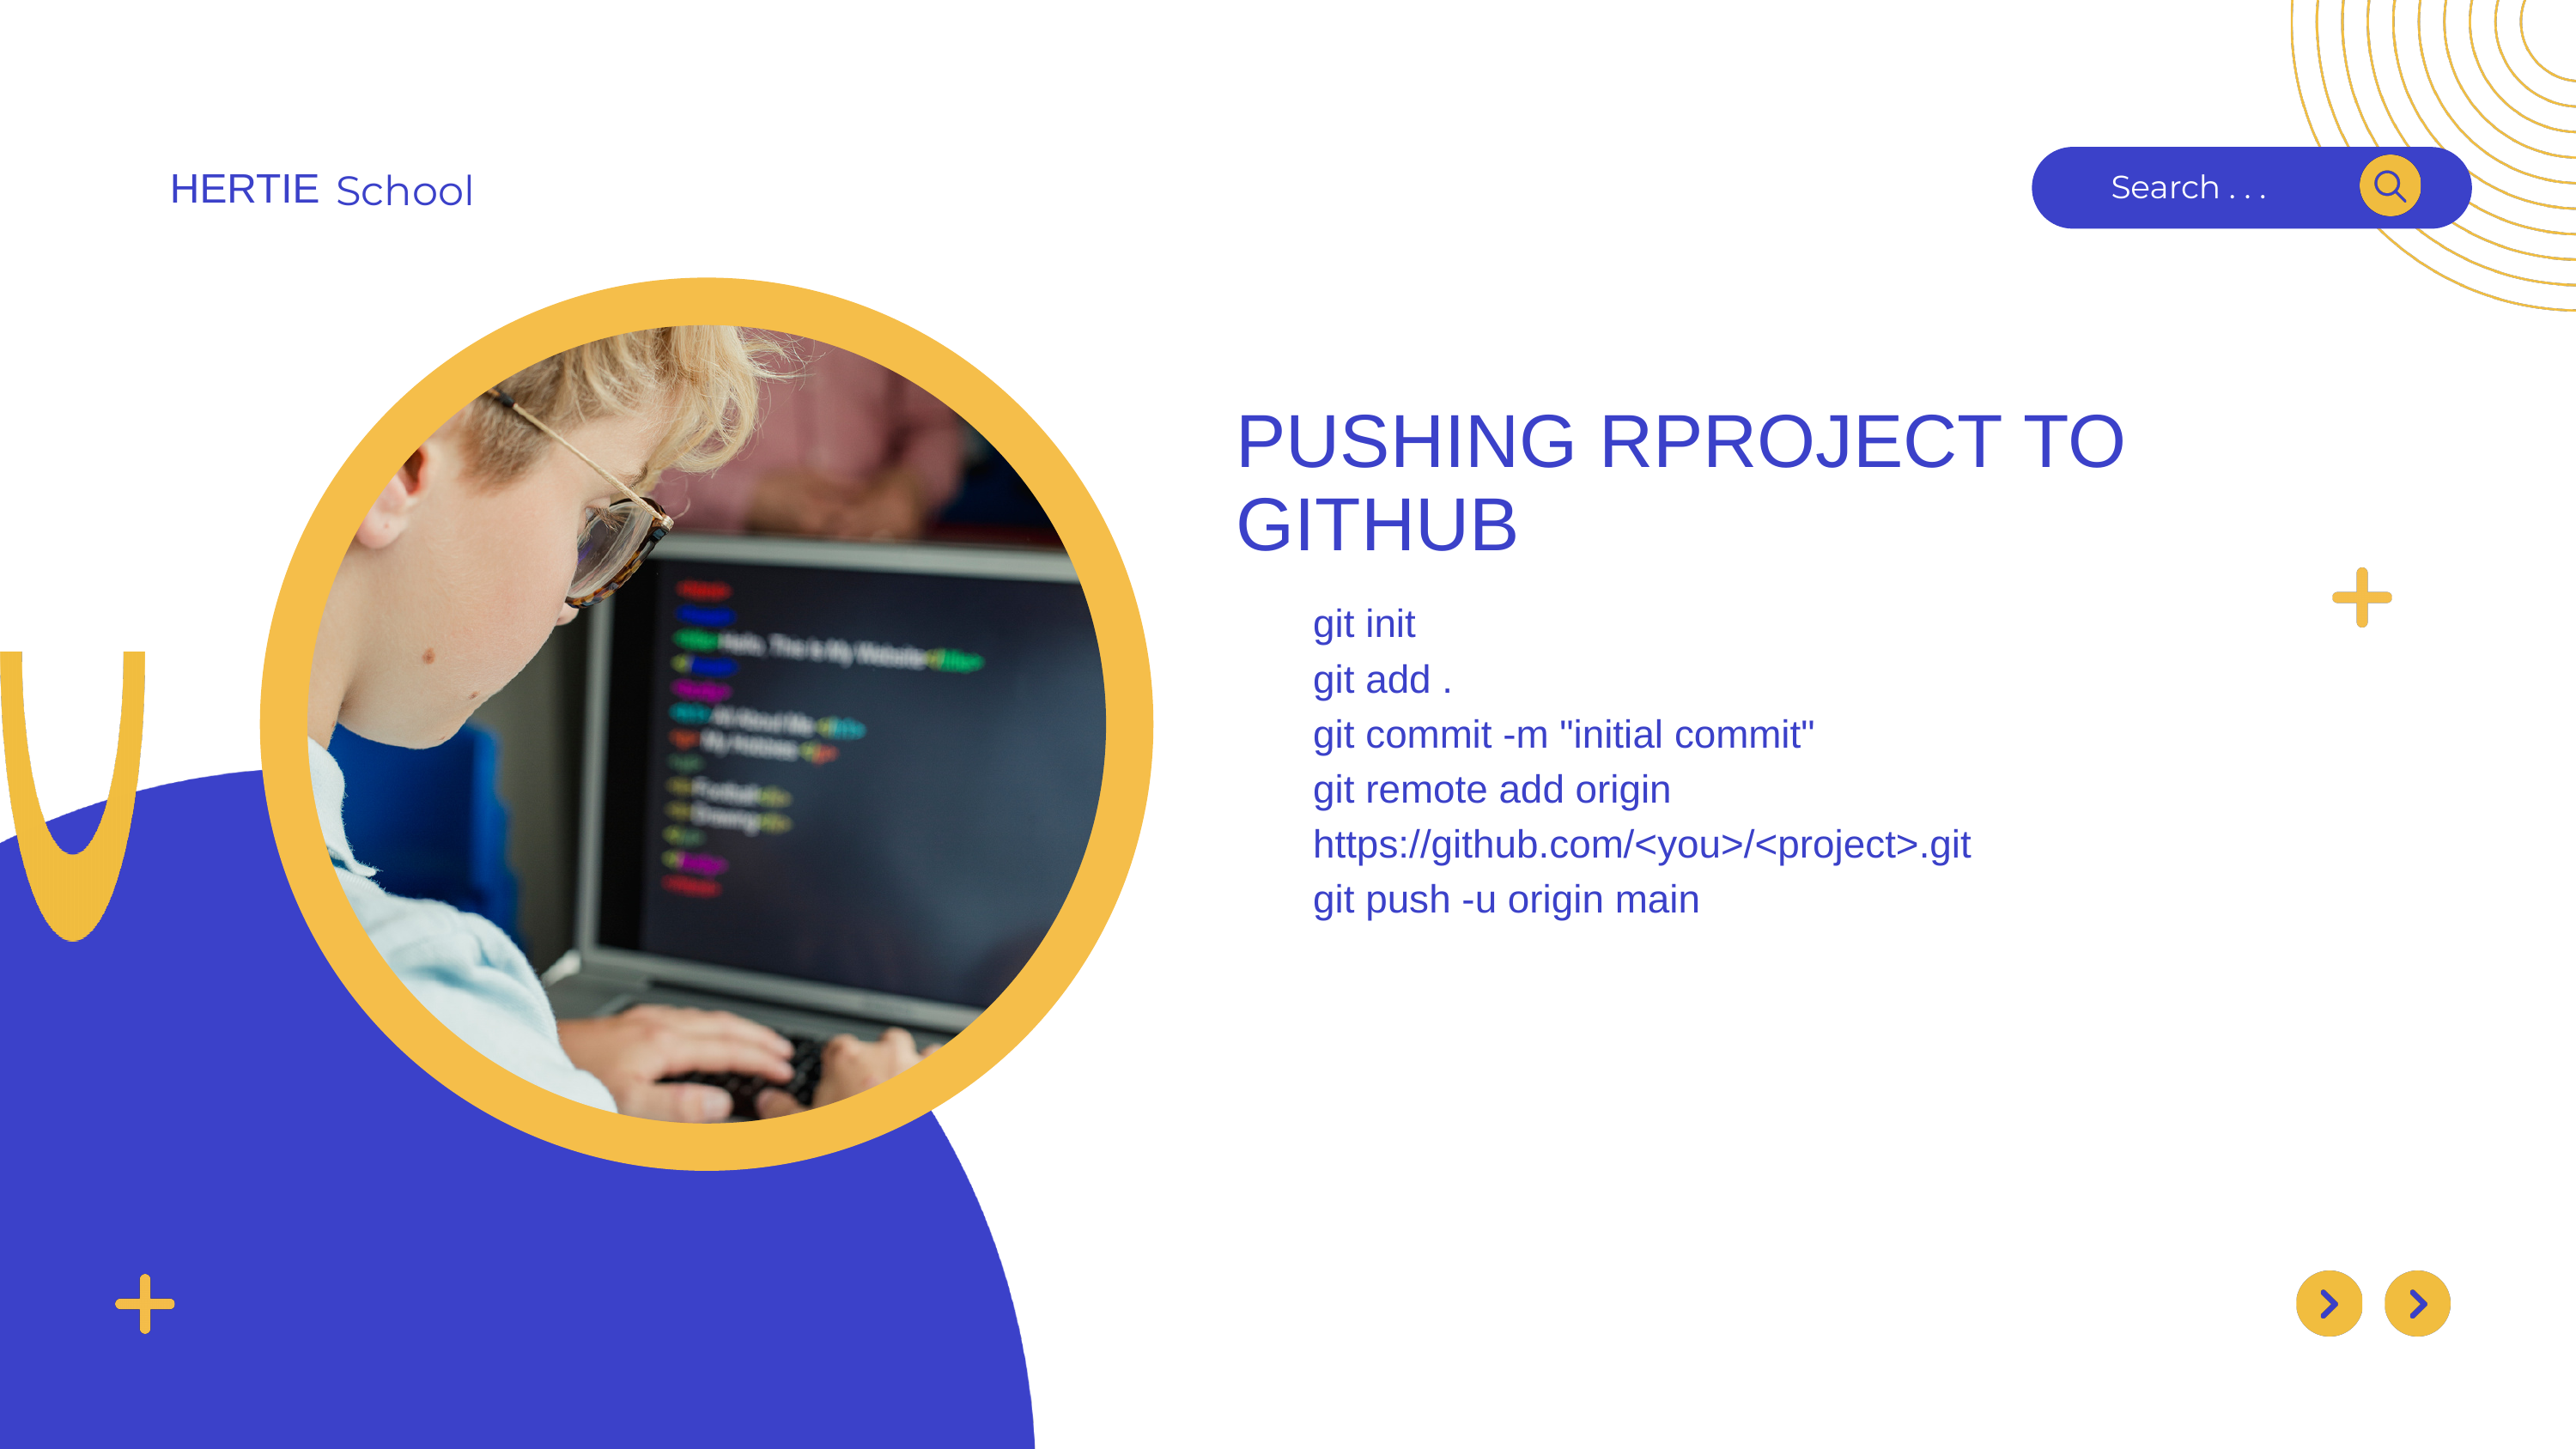

HERTIE

School
Search . . .

PUSHING RPROJECT TO GITHUB

git init
git add .
git commit -m "initial commit"
git remote add origin https://github.com/<you>/<project>.git
git push -u origin main